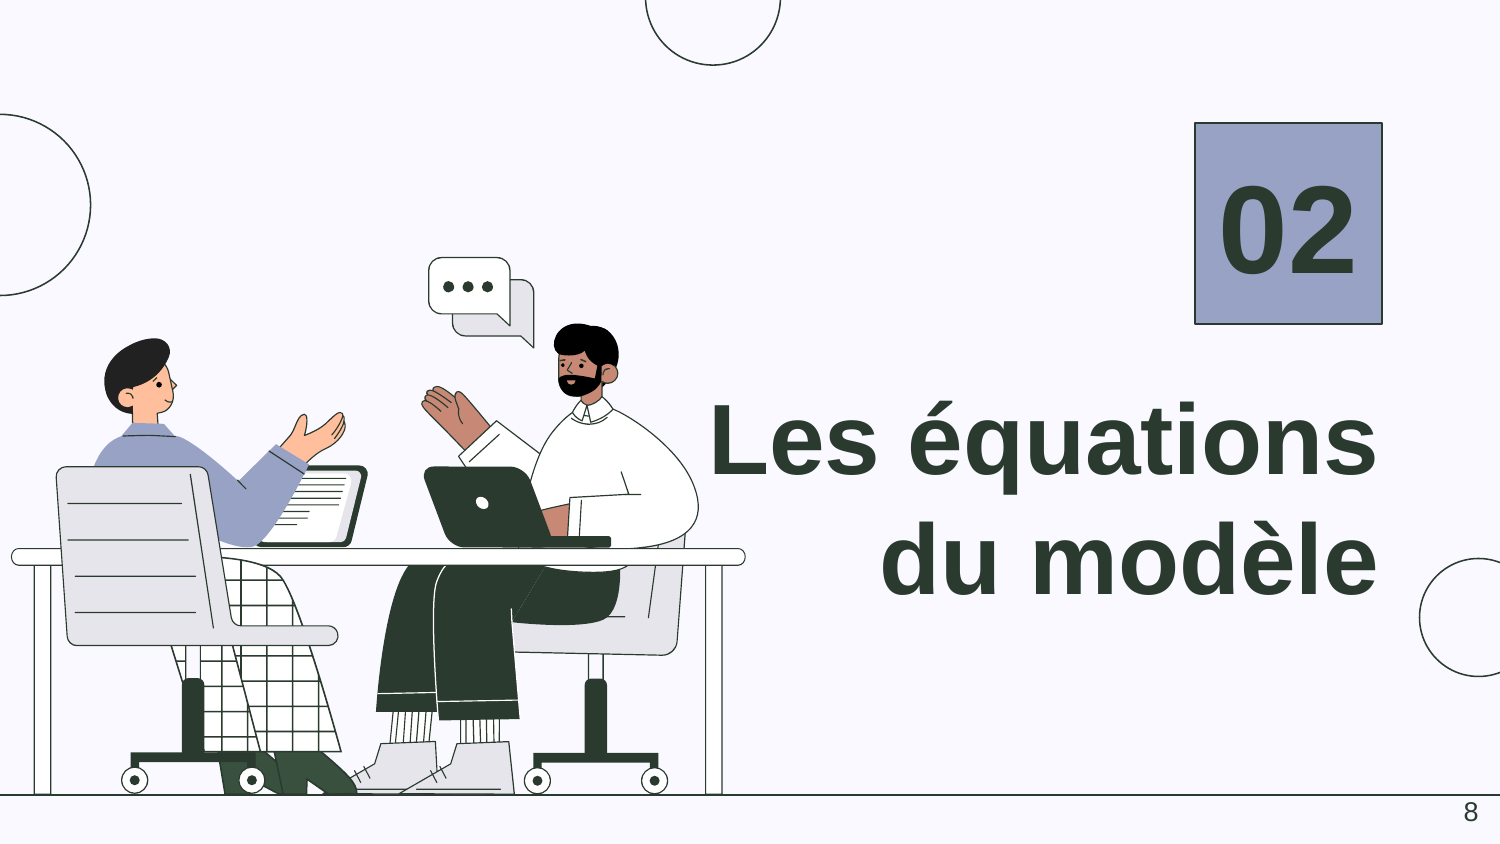

02

# Les équations du modèle
8